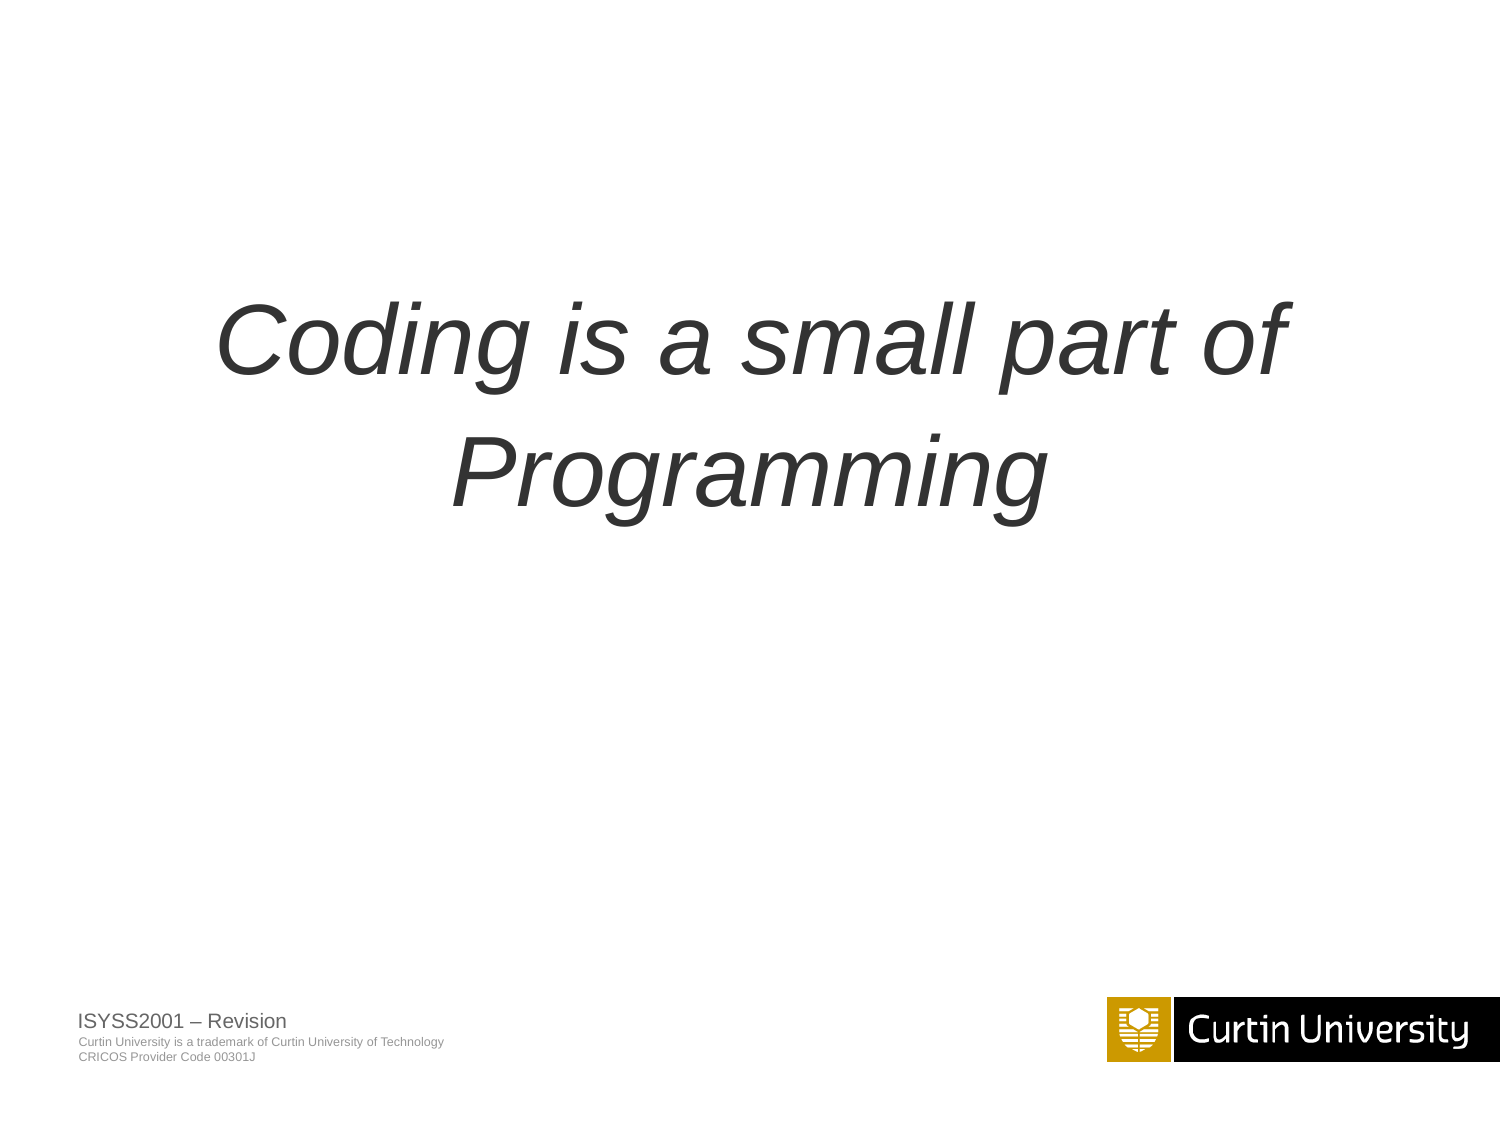

Coding is a small part of Programming